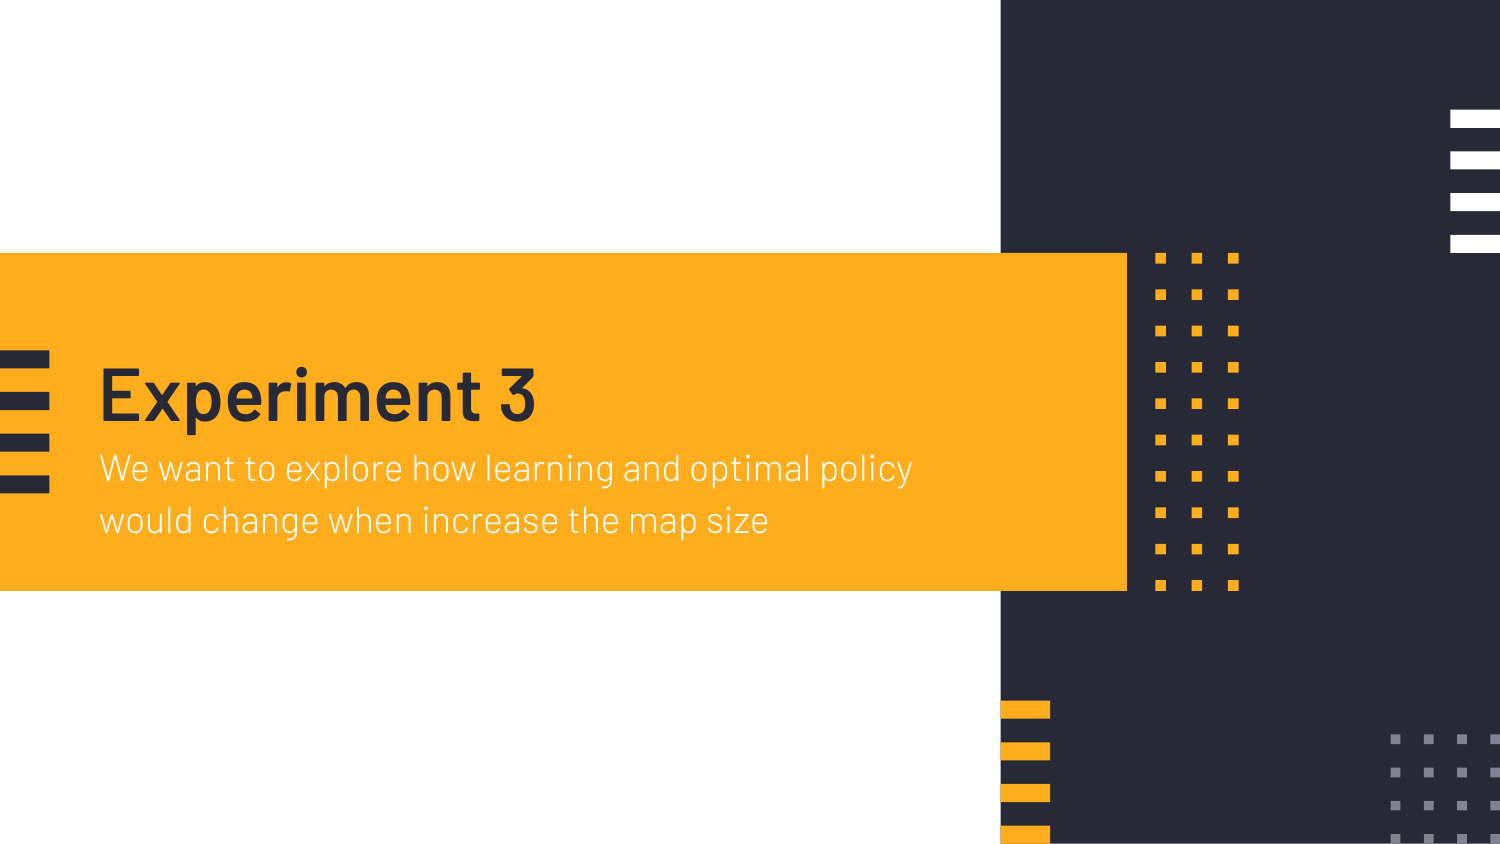

# Experiment 3
We want to explore how learning and optimal policy would change when increase the map size